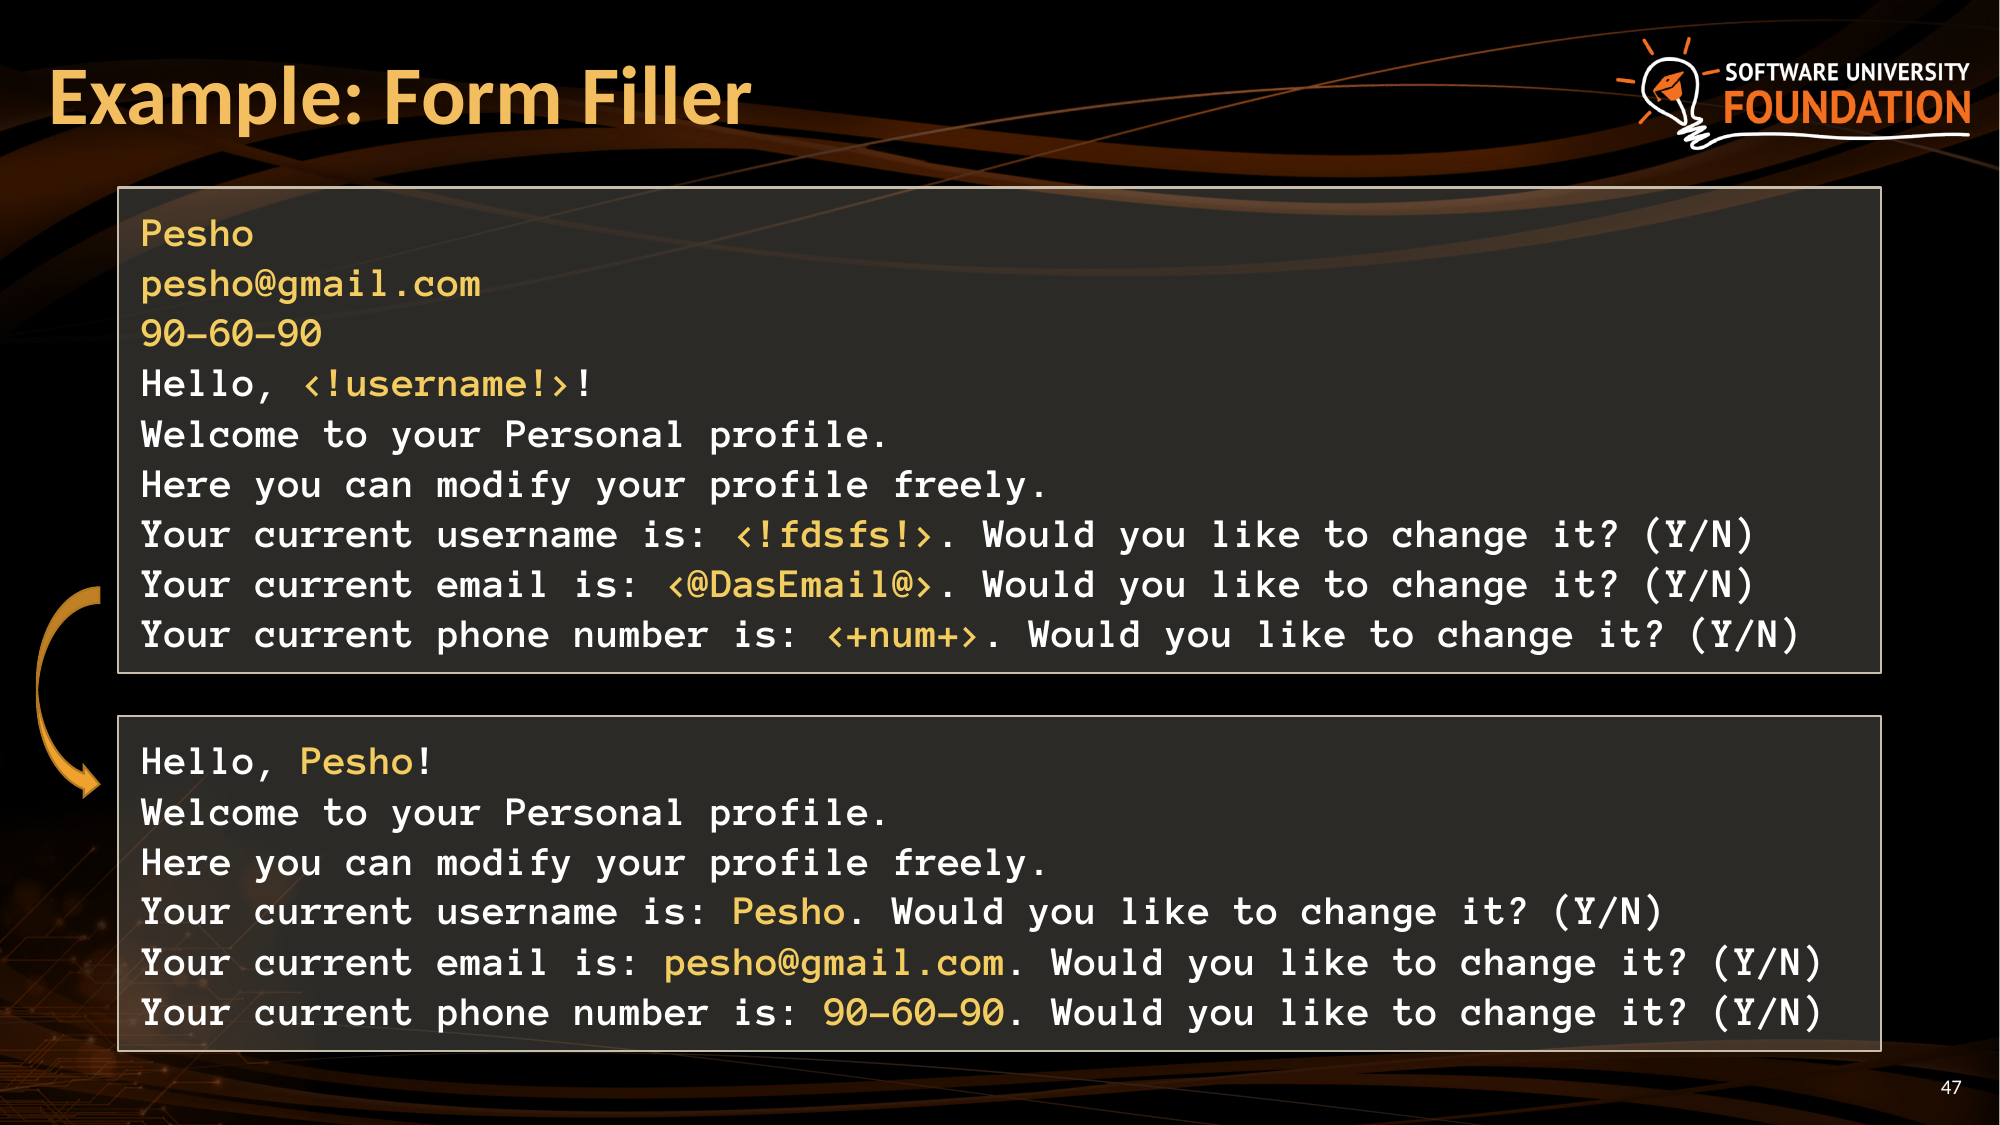

# Example: Form Filler
Pesho
pesho@gmail.com
90-60-90
Hello, <!username!>!
Welcome to your Personal profile.
Here you can modify your profile freely.
Your current username is: <!fdsfs!>. Would you like to change it? (Y/N)
Your current email is: <@DasEmail@>. Would you like to change it? (Y/N)
Your current phone number is: <+num+>. Would you like to change it? (Y/N)

Hello, Pesho!
Welcome to your Personal profile.
Here you can modify your profile freely.
Your current username is: Pesho. Would you like to change it? (Y/N)
Your current email is: pesho@gmail.com. Would you like to change it? (Y/N)
Your current phone number is: 90-60-90. Would you like to change it? (Y/N)
47